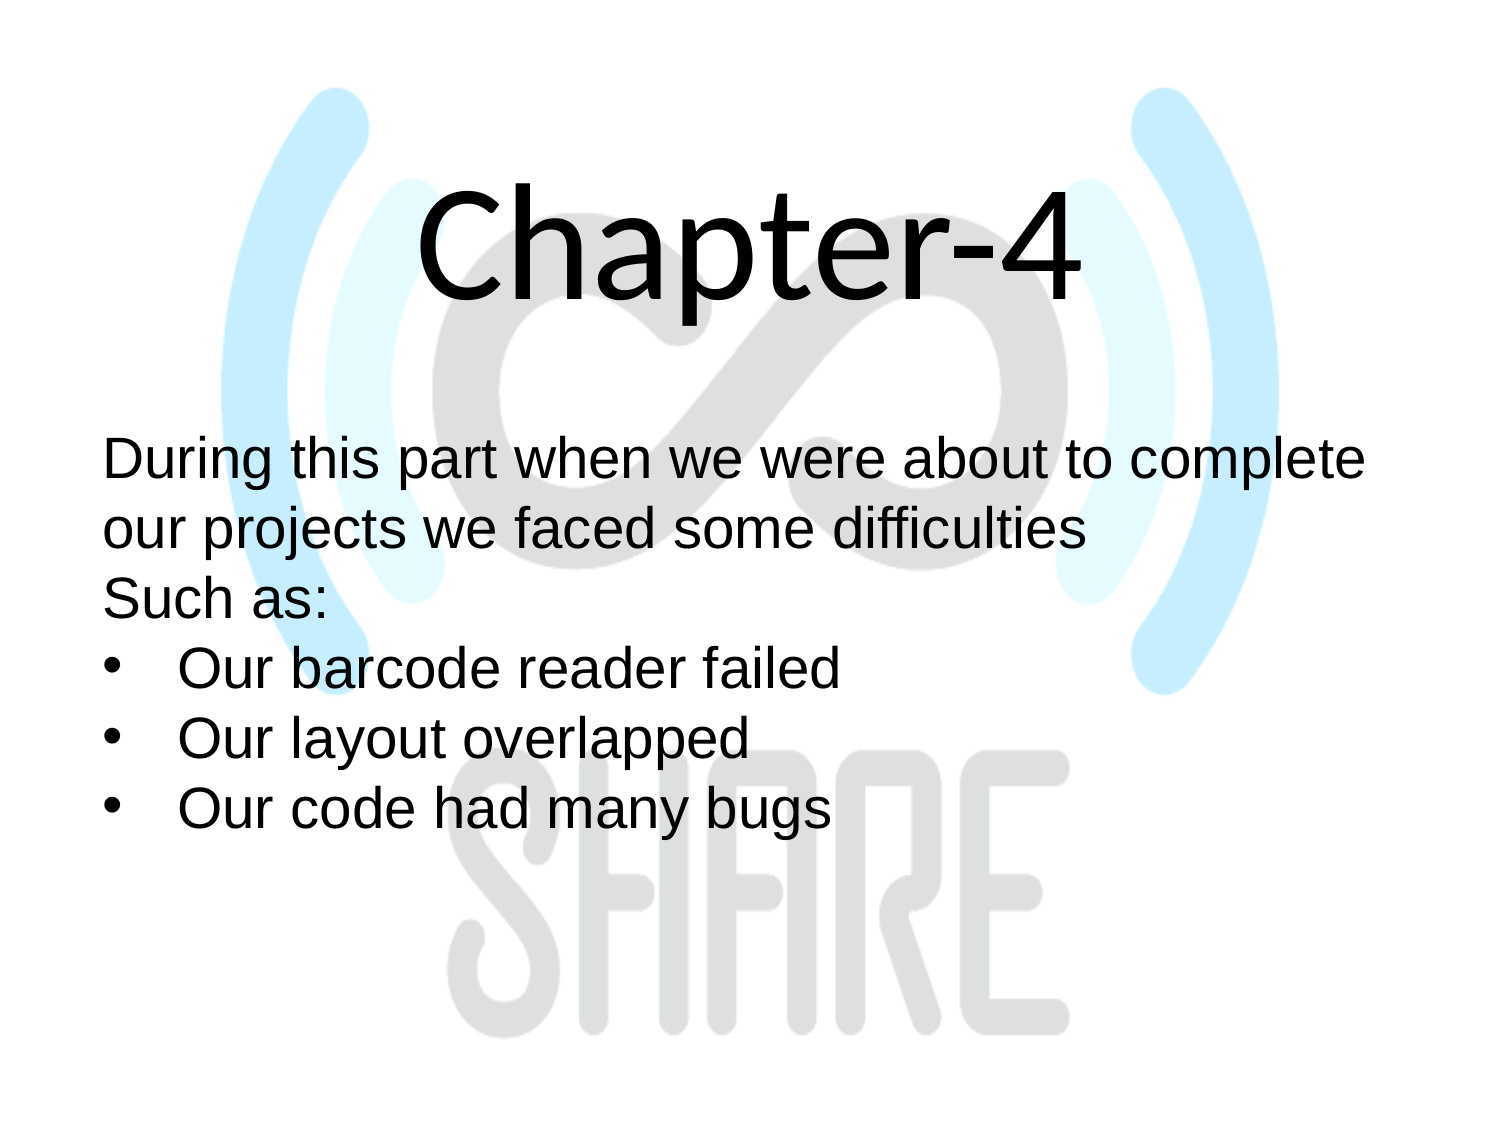

# Chapter-4
During this part when we were about to complete our projects we faced some difficulties
Such as:
Our barcode reader failed
Our layout overlapped
Our code had many bugs